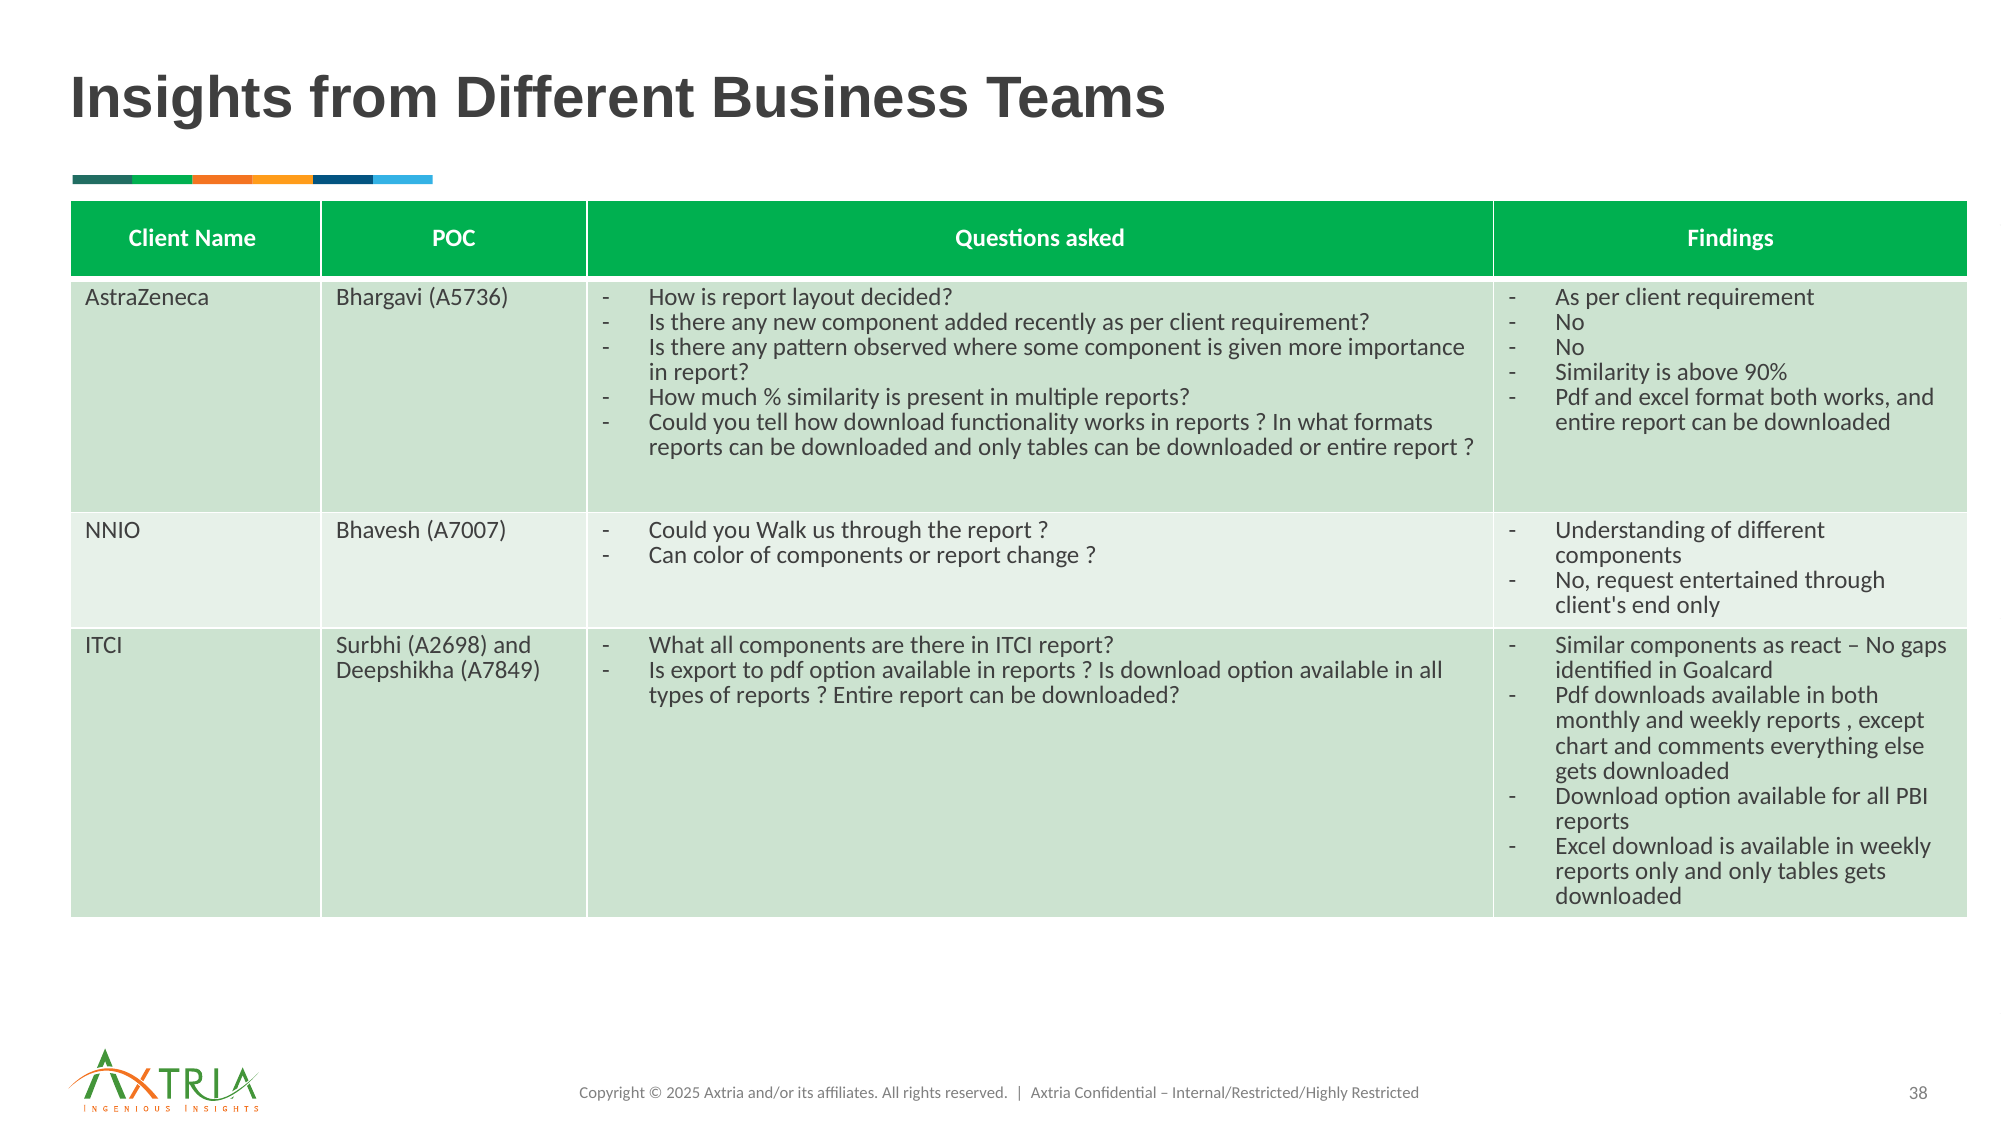

# Insights from Different Business Teams
| Client Name | POC | Questions asked | Findings |
| --- | --- | --- | --- |
| AstraZeneca | Bhargavi (A5736) | How is report layout decided? Is there any new component added recently as per client requirement? Is there any pattern observed where some component is given more importance in report? How much % similarity is present in multiple reports? Could you tell how download functionality works in reports ? In what formats reports can be downloaded and only tables can be downloaded or entire report ? | As per client requirement  No No Similarity is above 90% Pdf and excel format both works, and entire report can be downloaded |
| NNIO | Bhavesh (A7007) | Could you Walk us through the report ? Can color of components or report change ? | Understanding of different components No, request entertained through client's end only |
| ITCI | Surbhi (A2698) and Deepshikha (A7849) | What all components are there in ITCI report? Is export to pdf option available in reports ? Is download option available in all types of reports ? Entire report can be downloaded? | Similar components as react – No gaps identified in Goalcard Pdf downloads available in both monthly and weekly reports , except chart and comments everything else gets downloaded  Download option available for all PBI reports Excel download is available in weekly reports only and only tables gets downloaded |